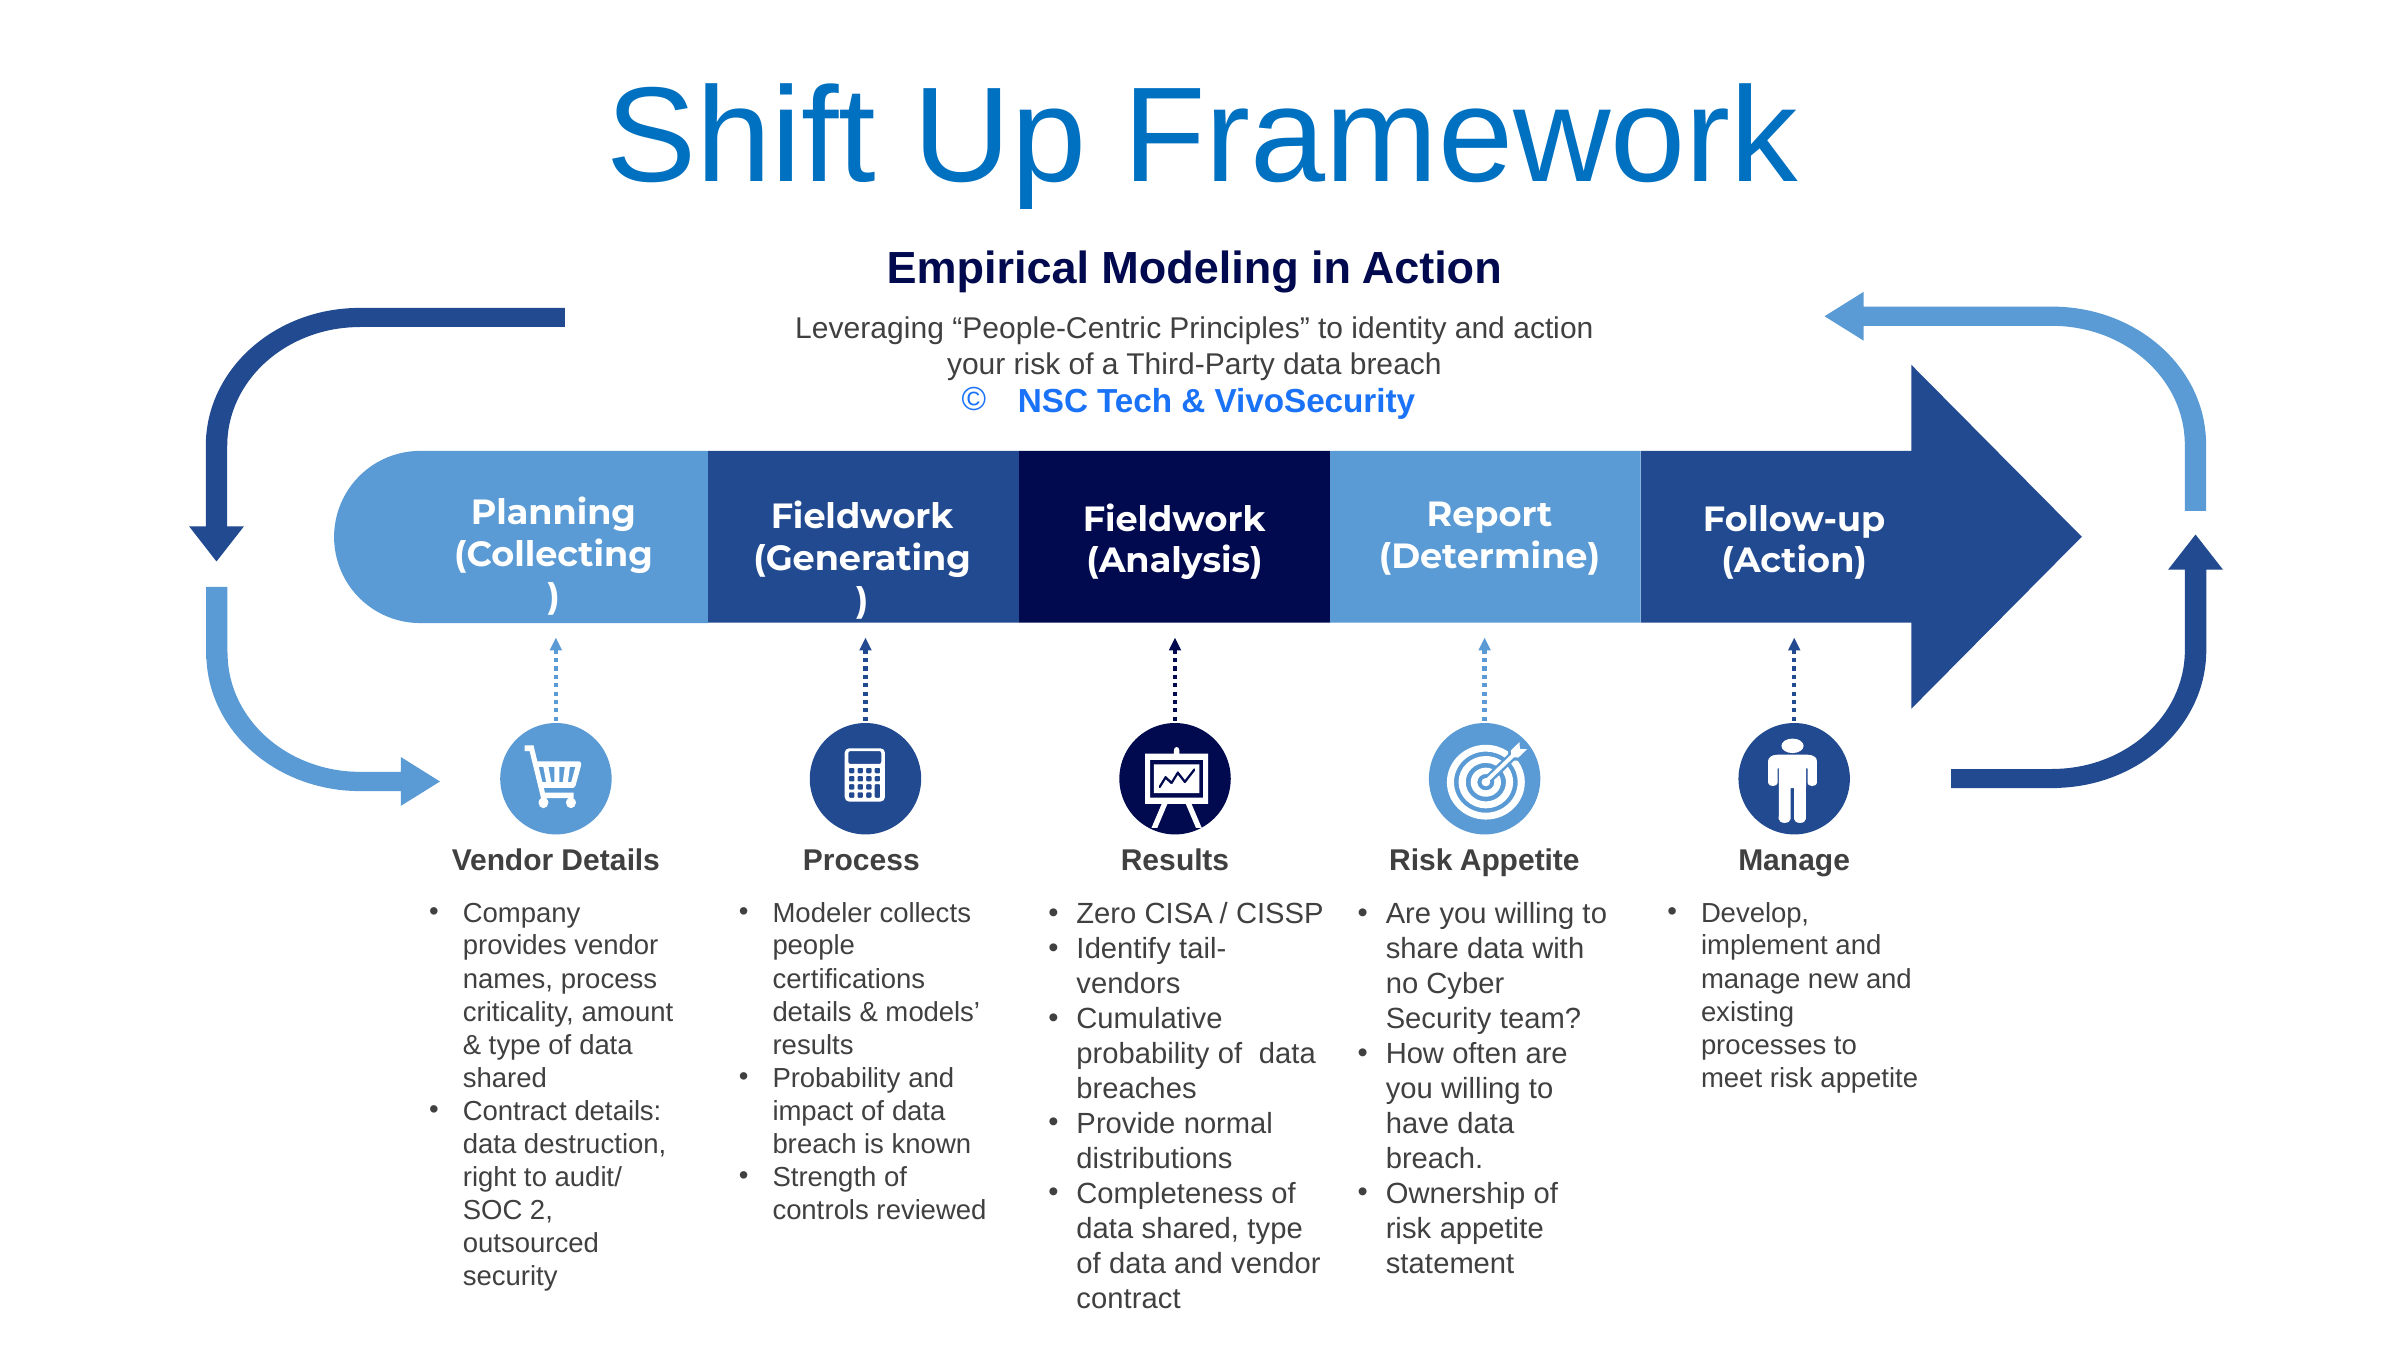

Shift Up Framework
Empirical Modeling in Action
Leveraging “People-Centric Principles” to identity and action your risk of a Third-Party data breach

NSC Tech & VivoSecurity

Fieldwork
(Analysis)

Report
(Determine)

Follow-up
(Action)

Fieldwork
(Generating)

Planning
(Collecting)

Results
Zero CISA / CISSP
Identify tail-vendors
Cumulative  probability of  data breaches
Provide normal distributions
Completeness of data shared, type of data and vendor contract
Vendor Details
Company provides vendor names, process criticality, amount & type of data shared
Contract details: data destruction, right to audit/ SOC 2, outsourced security
Process
Modeler collects people certifications details & models’ results
Probability and impact of data breach is known
Strength of controls reviewed
Manage
Develop, implement and manage new and existing processes to meet risk appetite
Risk Appetite
Are you willing to share data with no Cyber Security team?
How often are you willing to have data breach.
Ownership of risk appetite statement